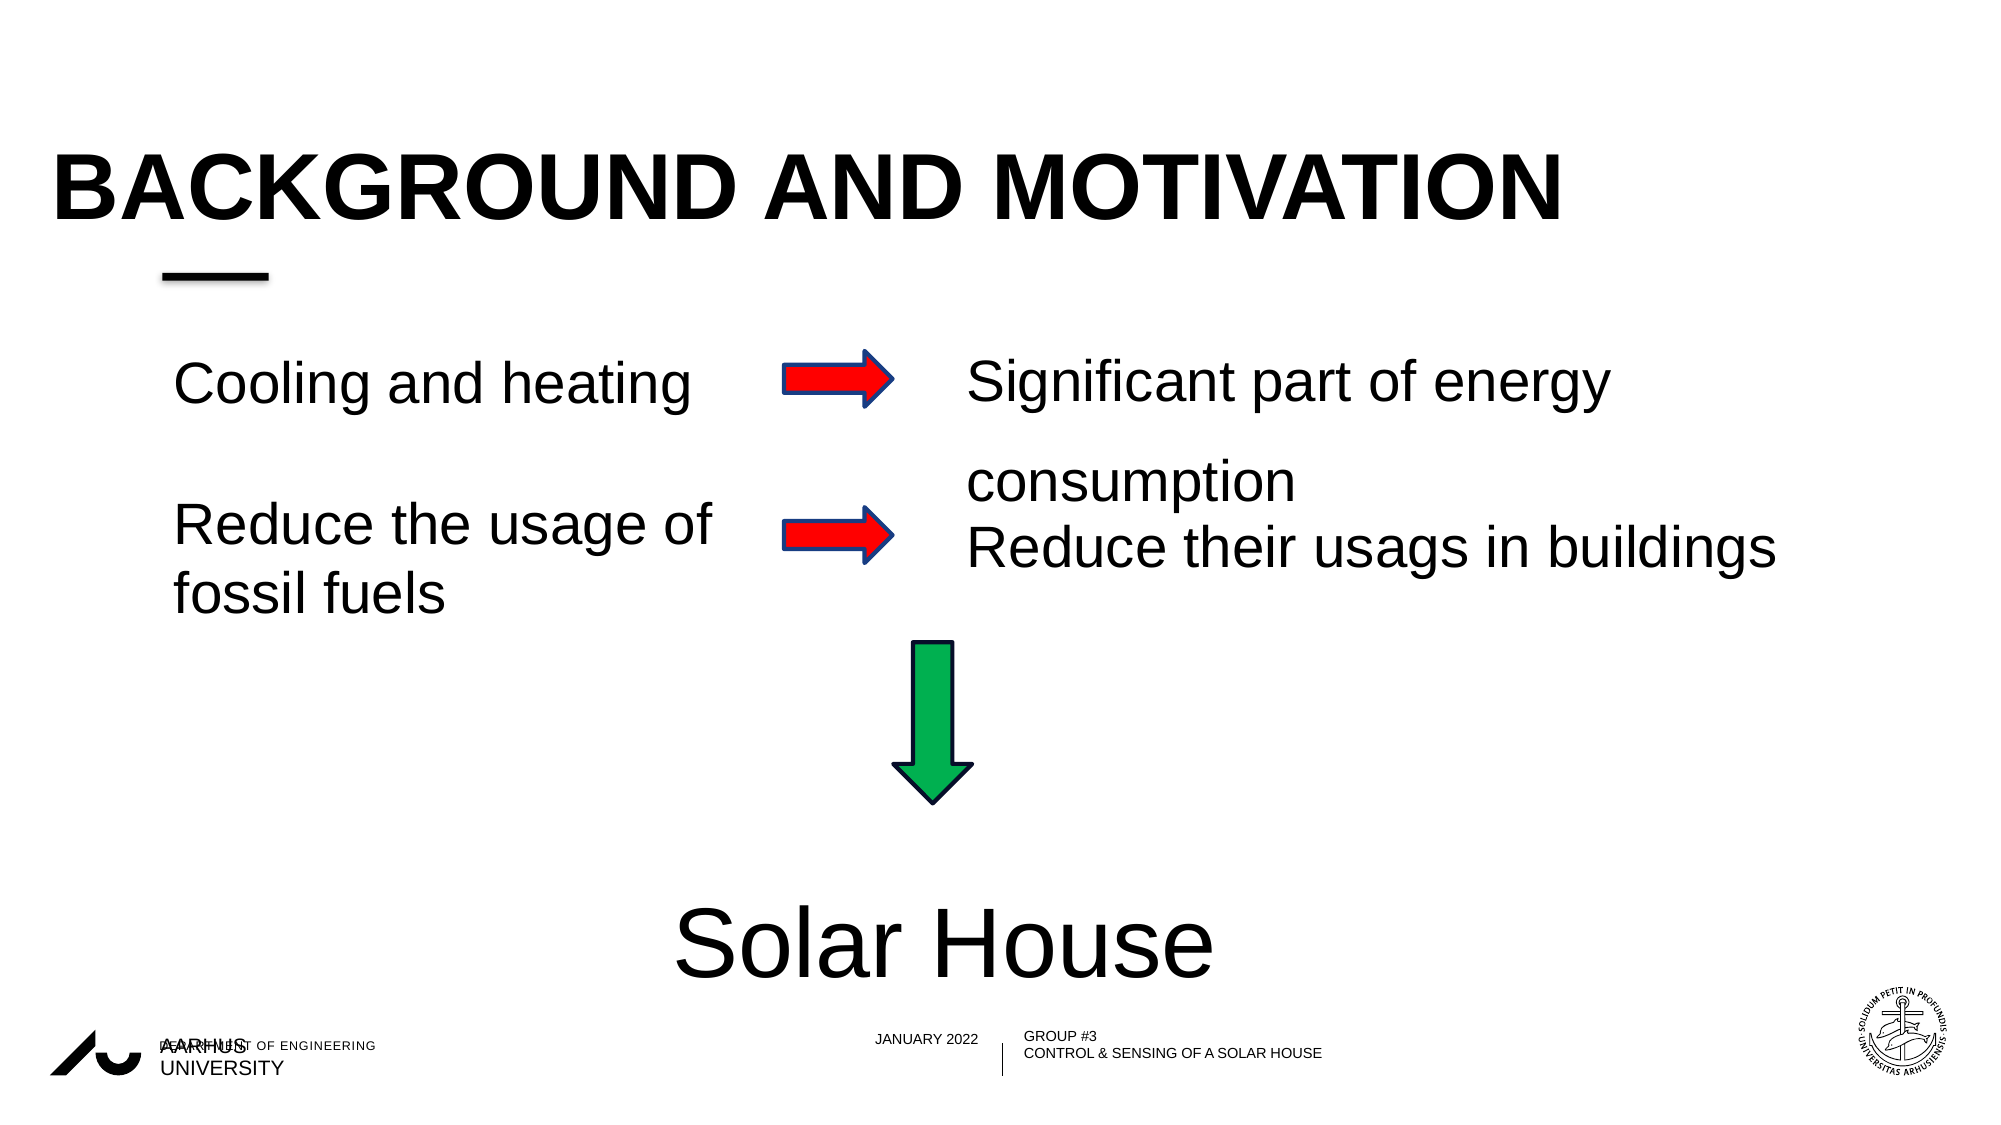

# Background and Motivation
Significant part of energy consumption
Cooling and heating

Reduce their usags in buildings
Reduce the usage of fossil fuels

Solar House